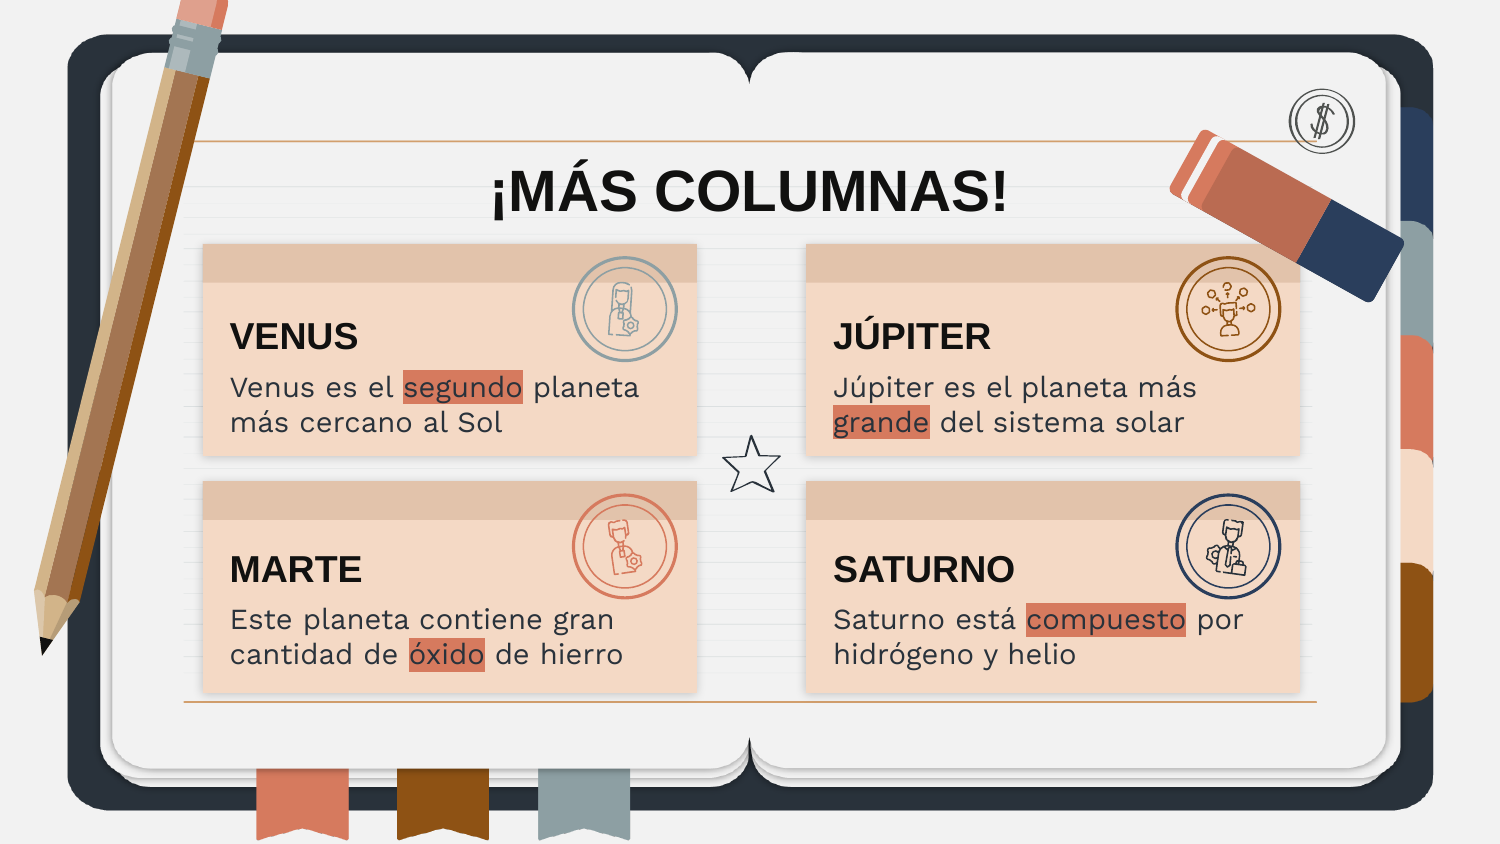

¡MÁS COLUMNAS!

# VENUS
JÚPITER
Venus es el segundo planeta más cercano al Sol
Júpiter es el planeta más grande del sistema solar

MARTE
SATURNO
Este planeta contiene gran cantidad de óxido de hierro
Saturno está compuesto por hidrógeno y helio